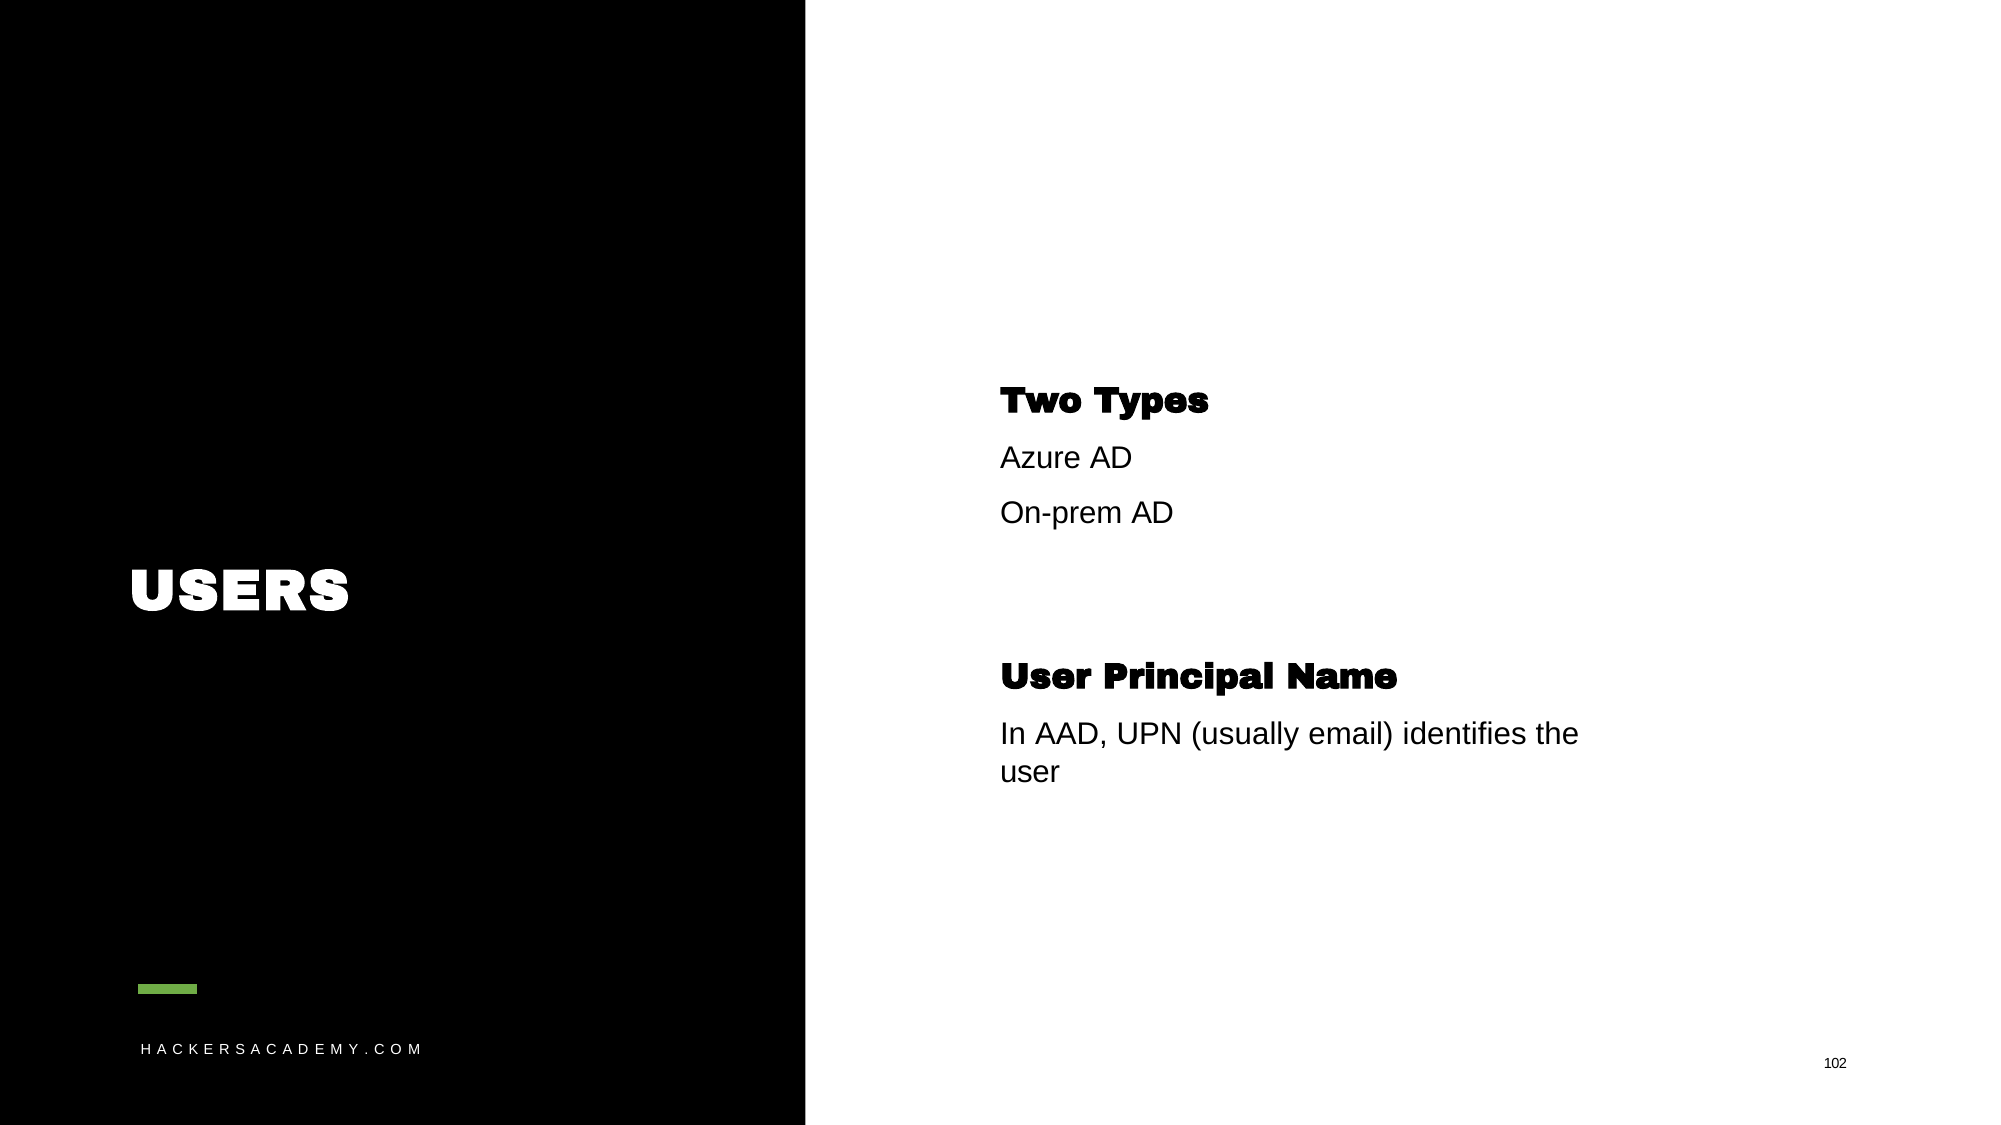

# Two Types
Azure AD On-prem AD
USERS
User Principal Name
In AAD, UPN (usually email) identifies the user
H A C K E R S A C A D E M Y . C O M
102